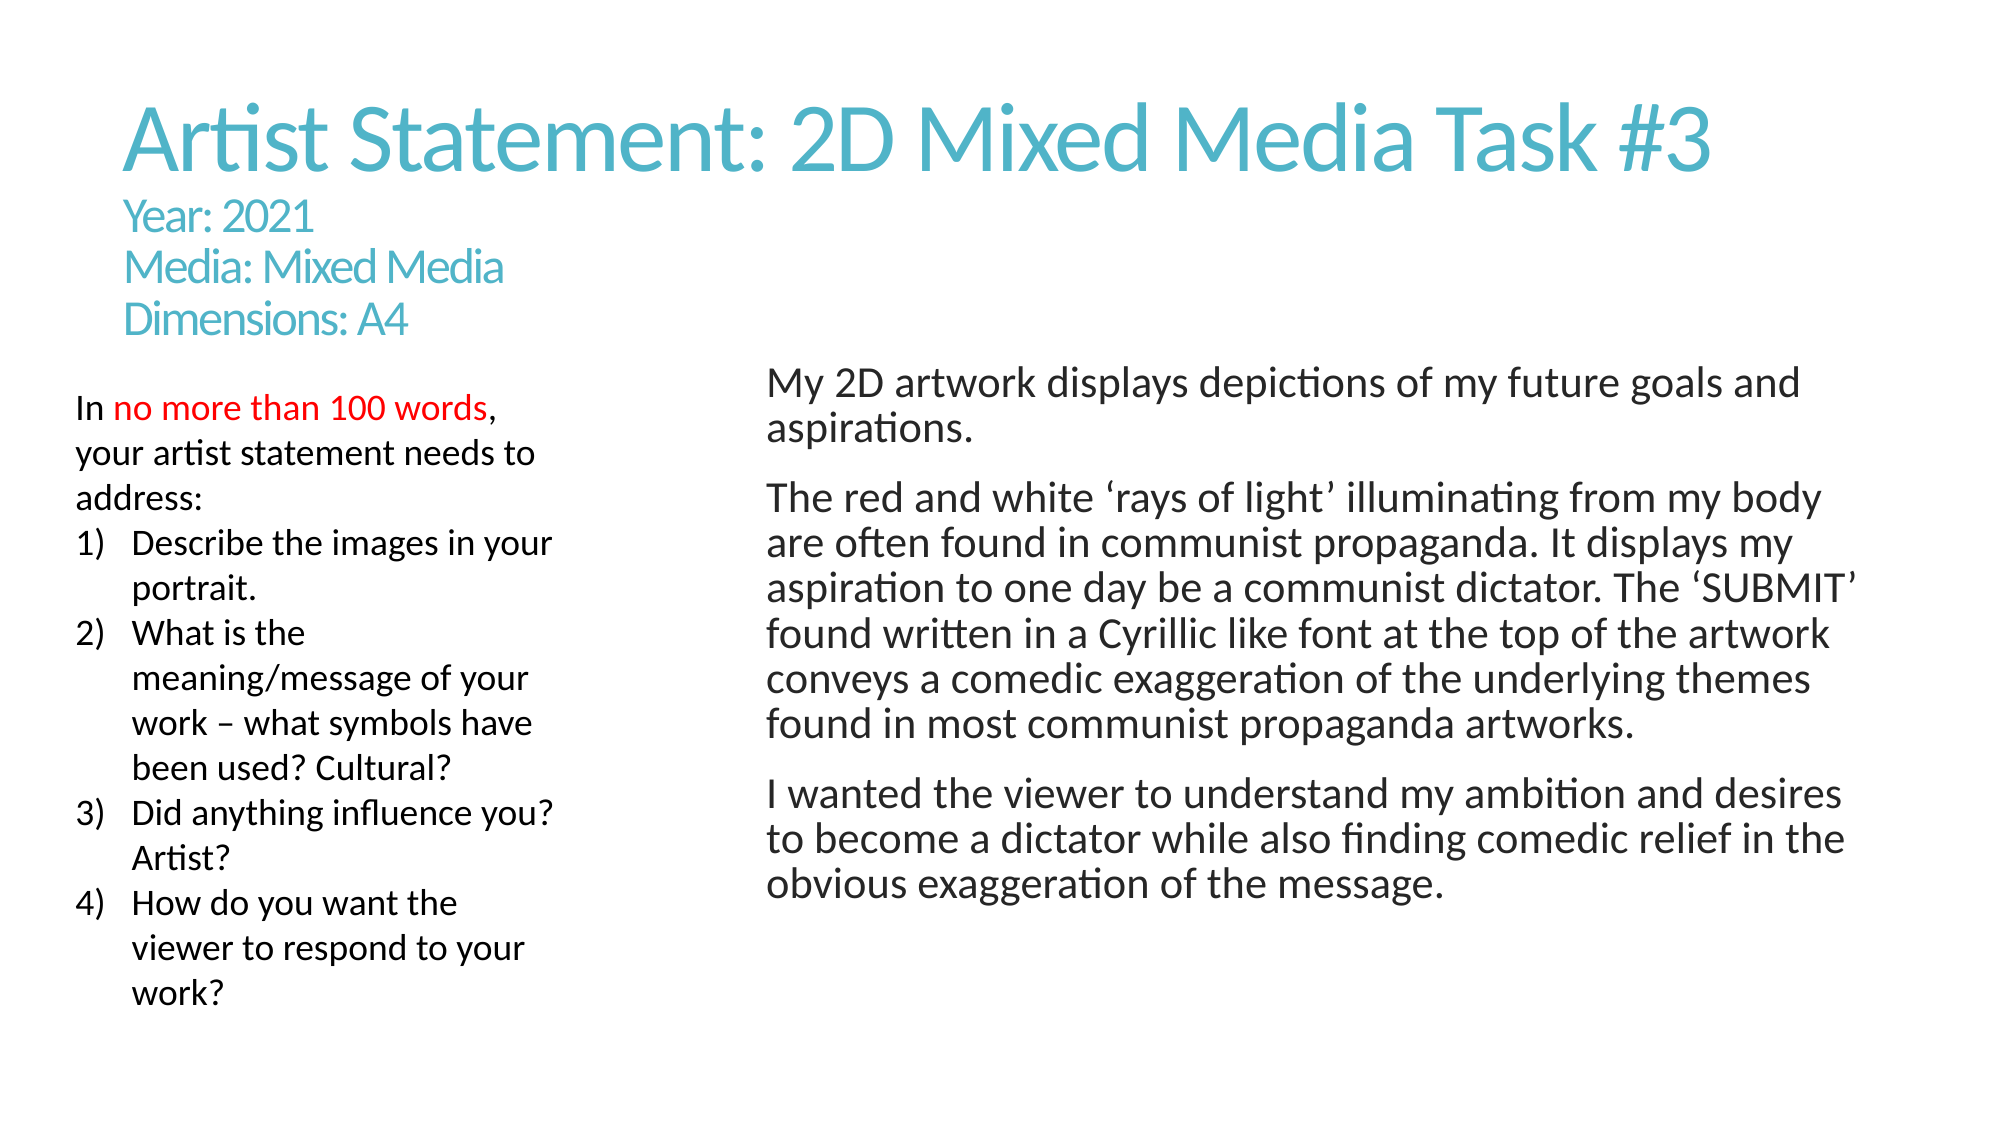

# Artist Statement: 2D Mixed Media Task #3 Year: 2021 Media: Mixed Media Dimensions: A4
My 2D artwork displays depictions of my future goals and aspirations.
The red and white ‘rays of light’ illuminating from my body are often found in communist propaganda. It displays my aspiration to one day be a communist dictator. The ‘SUBMIT’ found written in a Cyrillic like font at the top of the artwork conveys a comedic exaggeration of the underlying themes found in most communist propaganda artworks.
I wanted the viewer to understand my ambition and desires to become a dictator while also finding comedic relief in the obvious exaggeration of the message.
In no more than 100 words, your artist statement needs to address:
Describe the images in your portrait.
What is the meaning/message of your work – what symbols have been used? Cultural?
Did anything influence you? Artist?
How do you want the viewer to respond to your work?